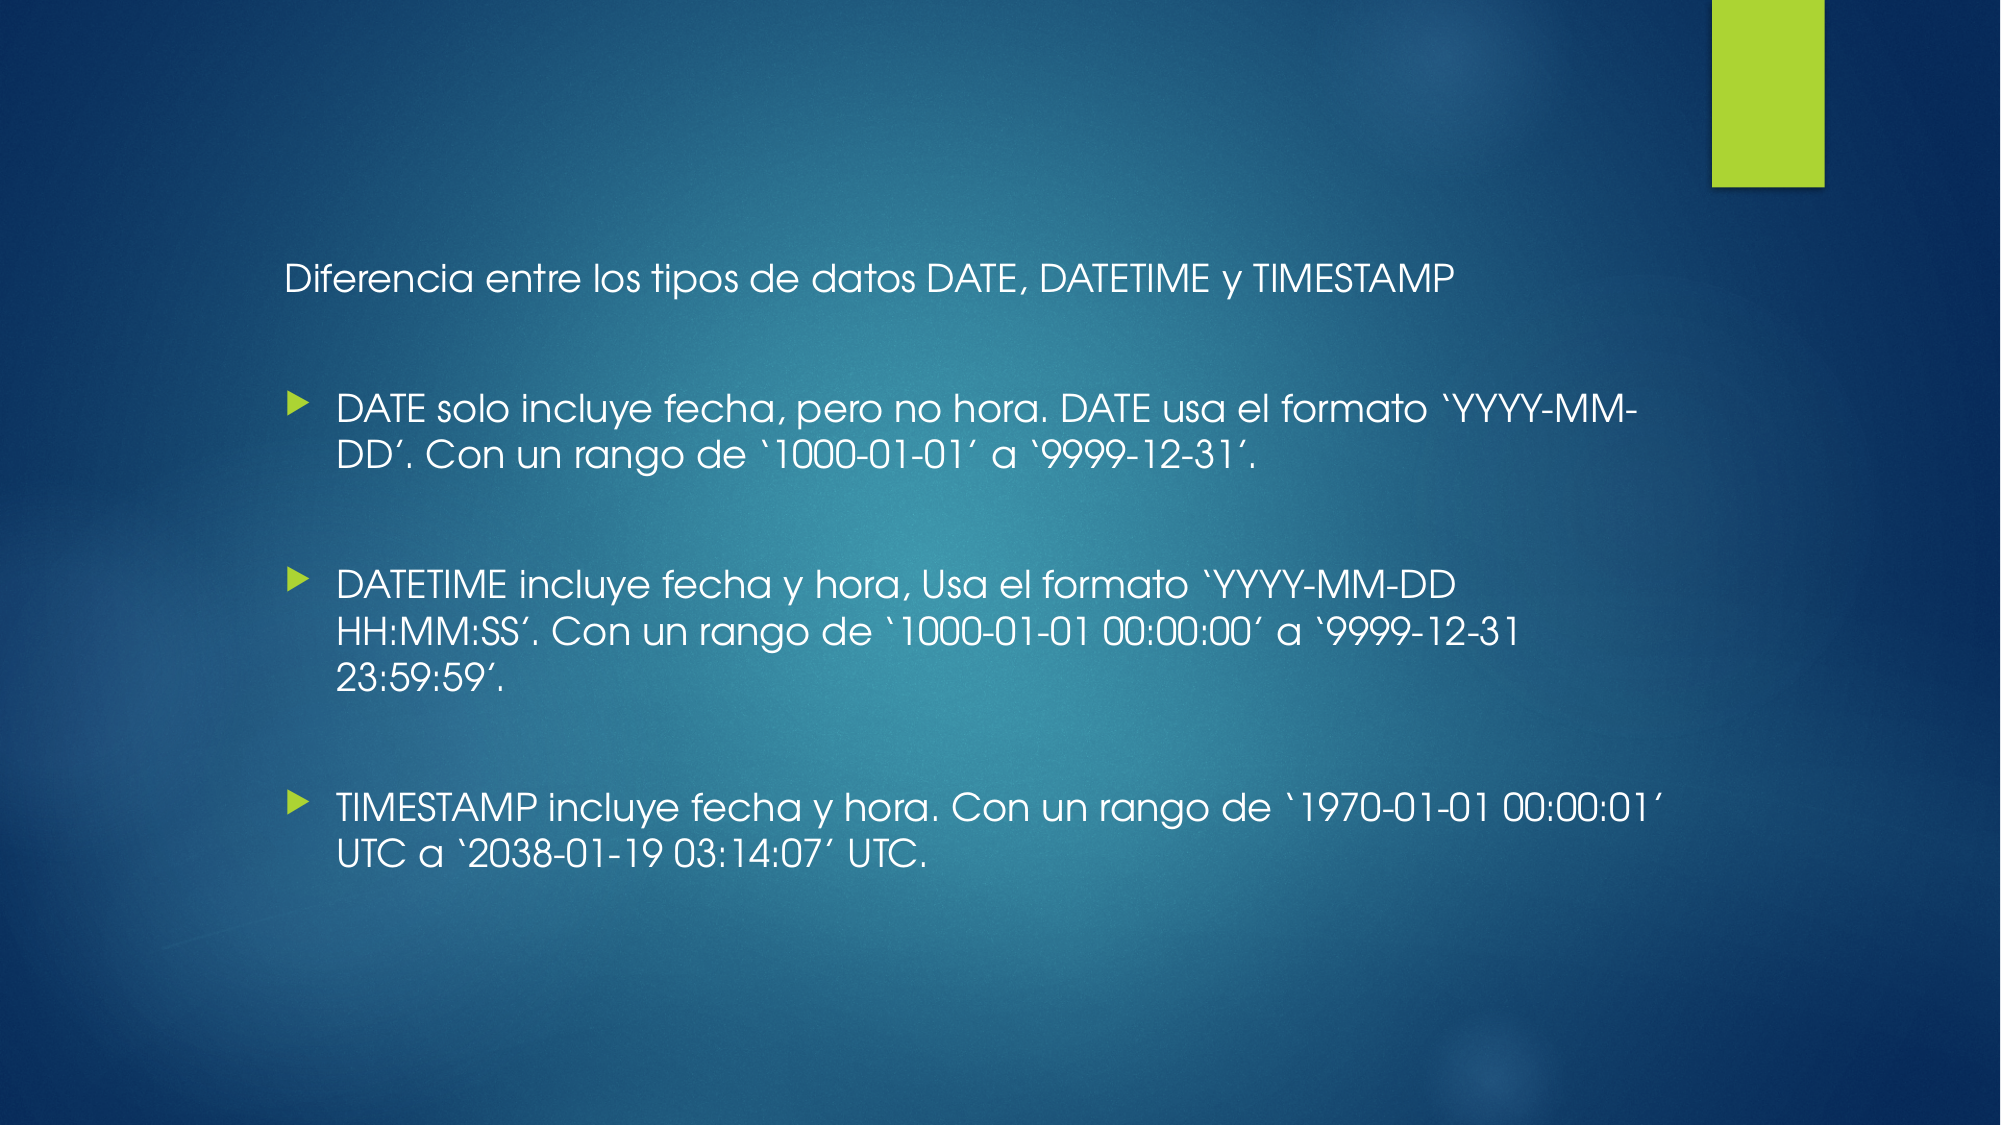

Diferencia entre los tipos de datos DATE, DATETIME y TIMESTAMP

DATE solo incluye fecha, pero no hora. DATE usa el formato ‘YYYY-MM-DD’. Con un rango de ‘1000-01-01’ a ‘9999-12-31’.

DATETIME incluye fecha y hora, Usa el formato ‘YYYY-MM-DD HH:MM:SS’. Con un rango de ‘1000-01-01 00:00:00’ a ‘9999-12-31 23:59:59’.

TIMESTAMP incluye fecha y hora. Con un rango de ‘1970-01-01 00:00:01’ UTC a ‘2038-01-19 03:14:07’ UTC.